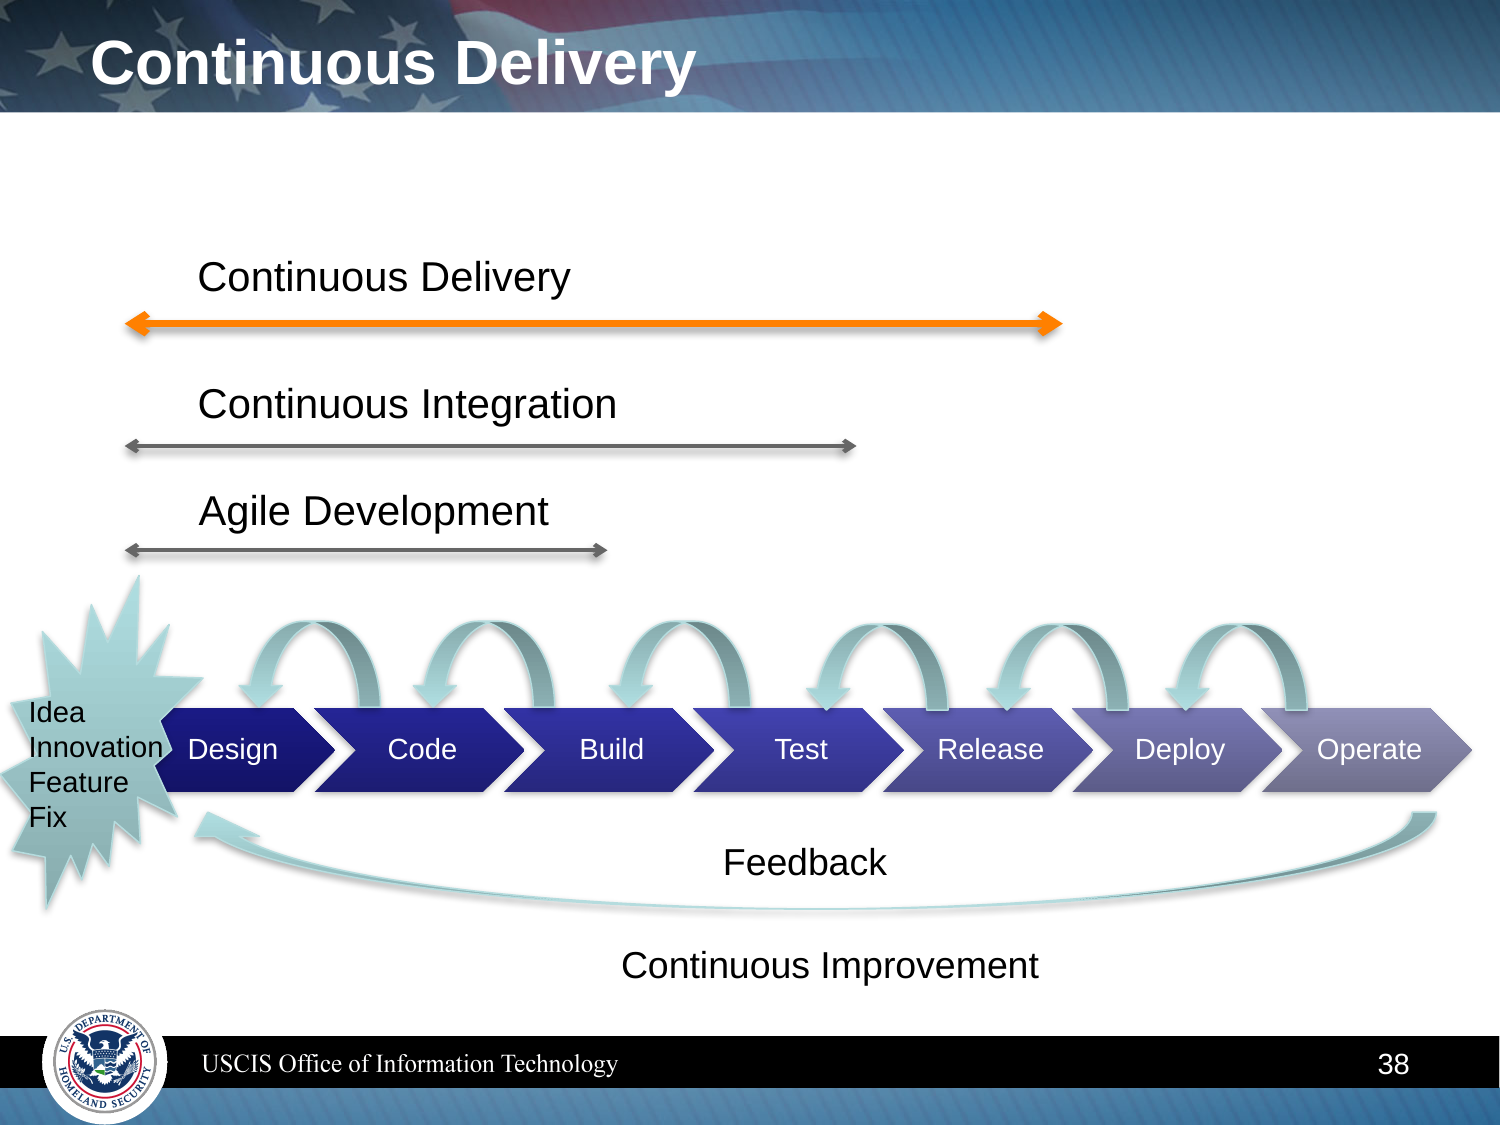

# Continuous Delivery
Continuous Delivery
Continuous Integration
Agile Development

Idea
Innovation
Feature
Fix

Feedback
Continuous Improvement
Design
Code
Build
Test
Release
Deploy
Operate

38